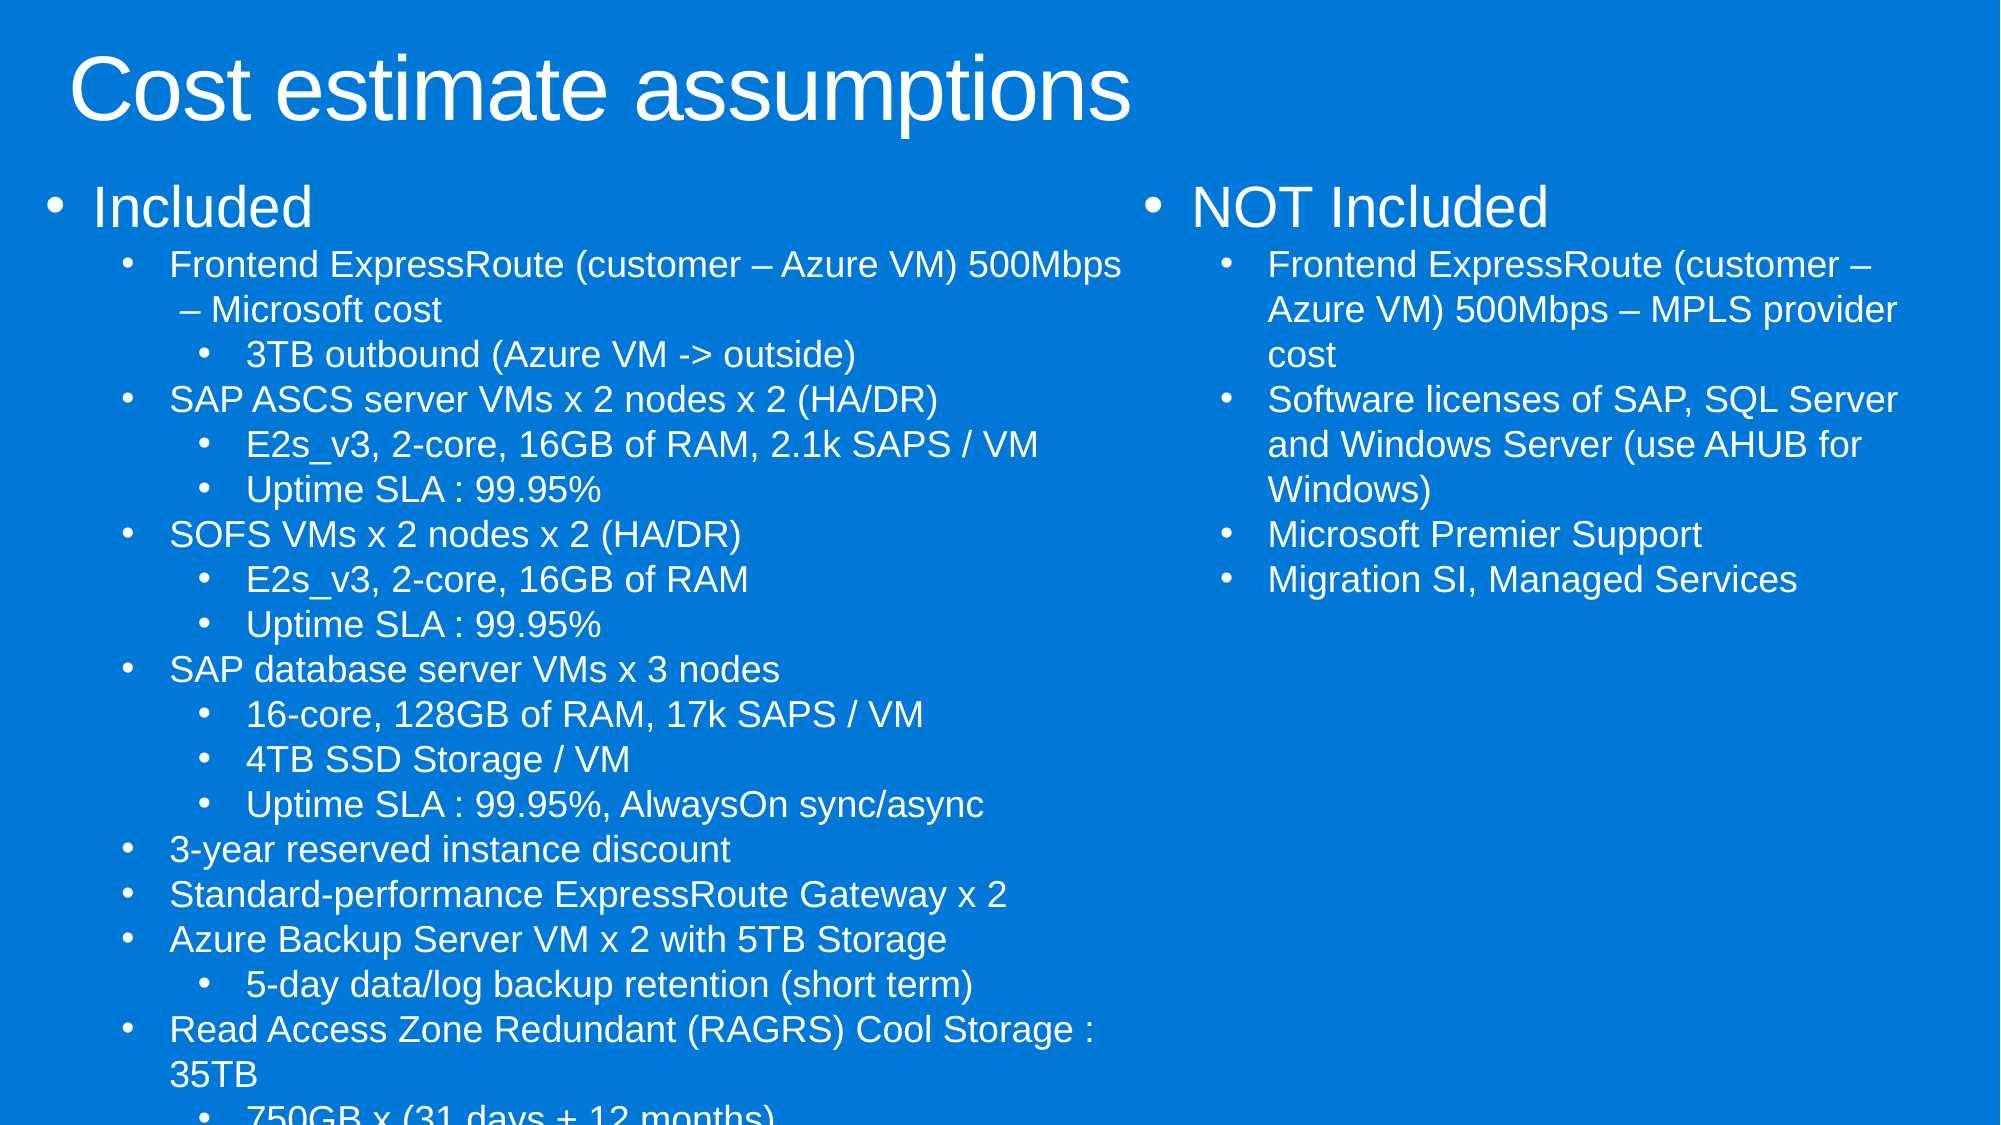

# Cost estimate assumptions
Included
Frontend ExpressRoute (customer – Azure VM) 500Mbps
 – Microsoft cost
3TB outbound (Azure VM -> outside)
SAP ASCS server VMs x 2 nodes x 2 (HA/DR)
E2s_v3, 2-core, 16GB of RAM, 2.1k SAPS / VM
Uptime SLA : 99.95%
SOFS VMs x 2 nodes x 2 (HA/DR)
E2s_v3, 2-core, 16GB of RAM
Uptime SLA : 99.95%
SAP database server VMs x 3 nodes
16-core, 128GB of RAM, 17k SAPS / VM
4TB SSD Storage / VM
Uptime SLA : 99.95%, AlwaysOn sync/async
3-year reserved instance discount
Standard-performance ExpressRoute Gateway x 2
Azure Backup Server VM x 2 with 5TB Storage
5-day data/log backup retention (short term)
Read Access Zone Redundant (RAGRS) Cool Storage : 35TB
750GB x (31 days + 12 months)

NOT Included
Frontend ExpressRoute (customer – Azure VM) 500Mbps – MPLS provider cost
Software licenses of SAP, SQL Server and Windows Server (use AHUB for Windows)
Microsoft Premier Support
Migration SI, Managed Services